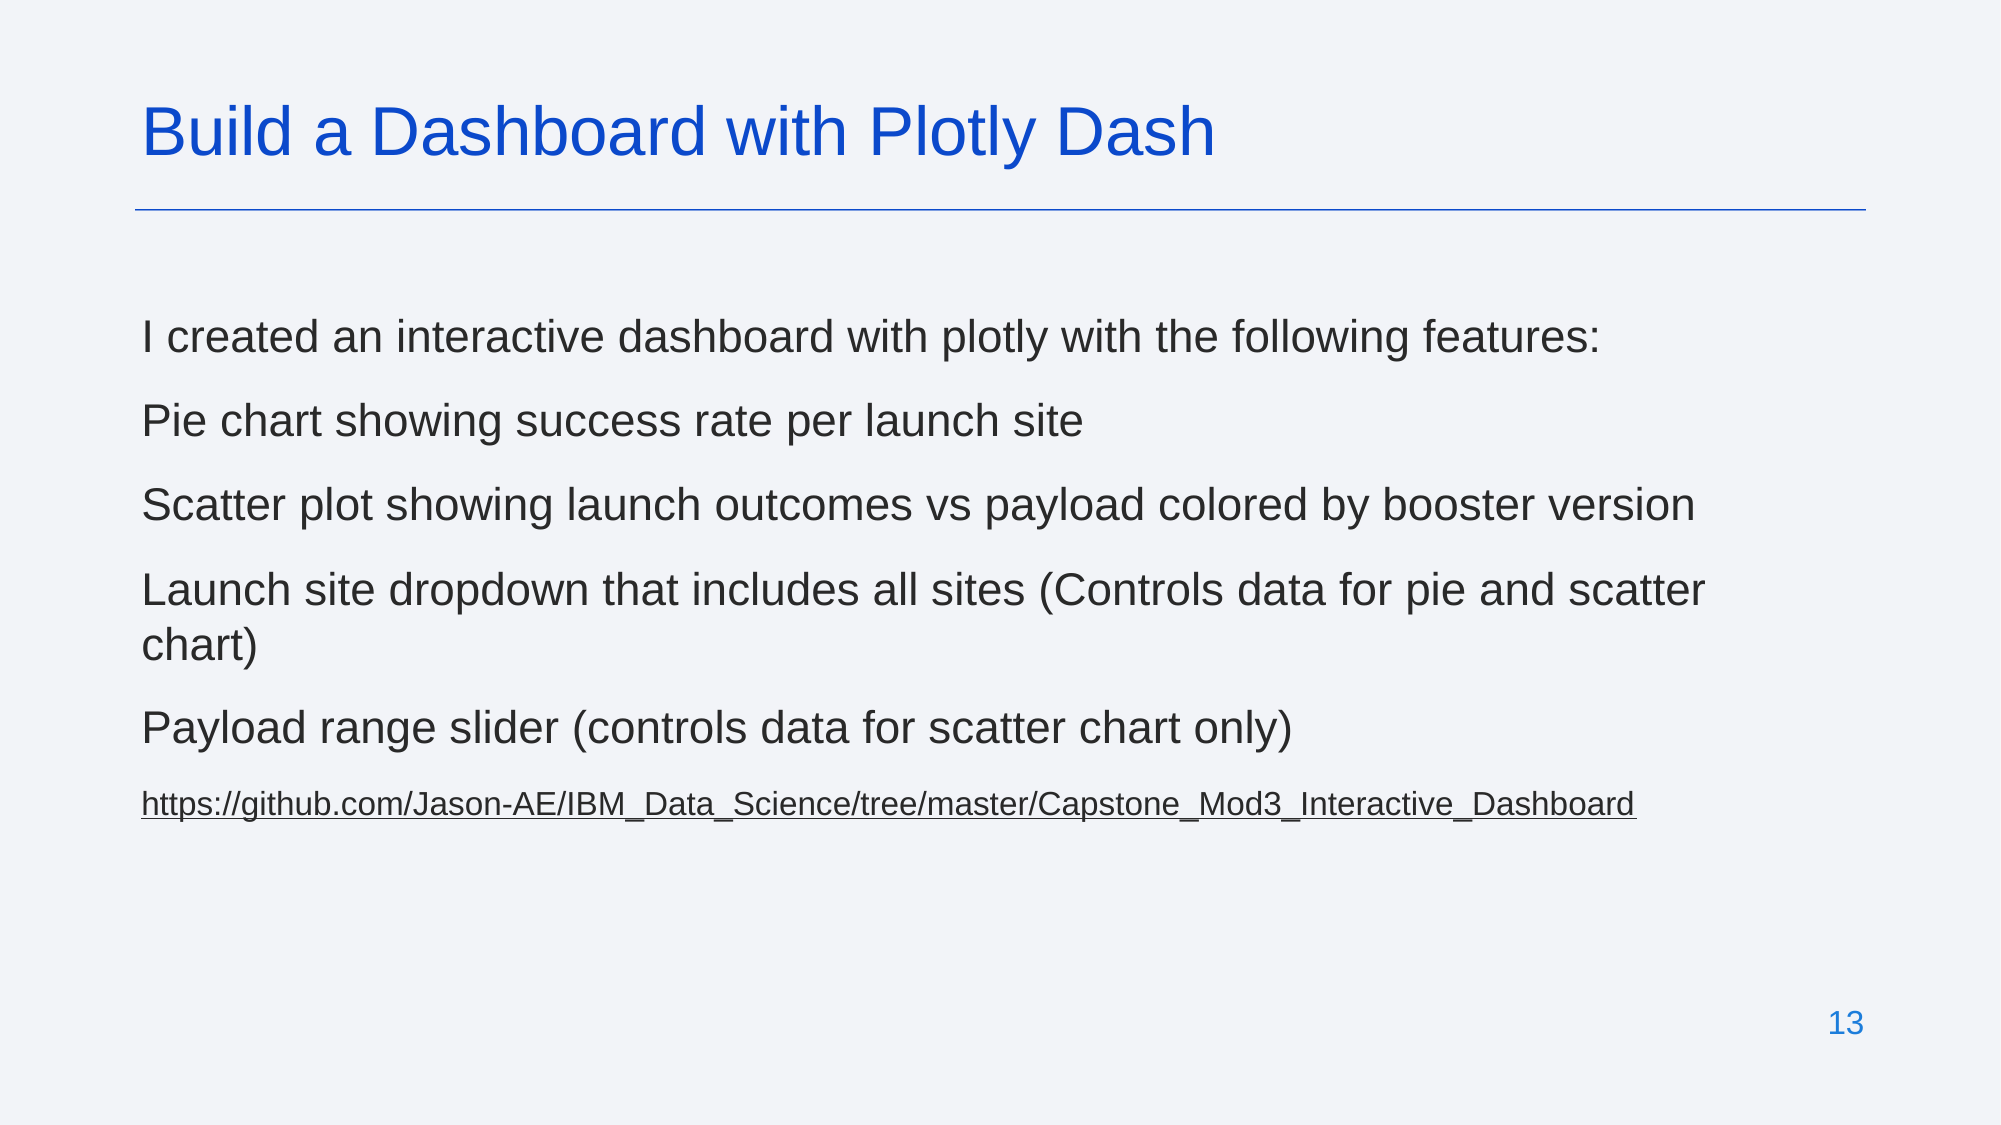

Build a Dashboard with Plotly Dash
I created an interactive dashboard with plotly with the following features:
Pie chart showing success rate per launch site
Scatter plot showing launch outcomes vs payload colored by booster version
Launch site dropdown that includes all sites (Controls data for pie and scatter chart)
Payload range slider (controls data for scatter chart only)
https://github.com/Jason-AE/IBM_Data_Science/tree/master/Capstone_Mod3_Interactive_Dashboard
13